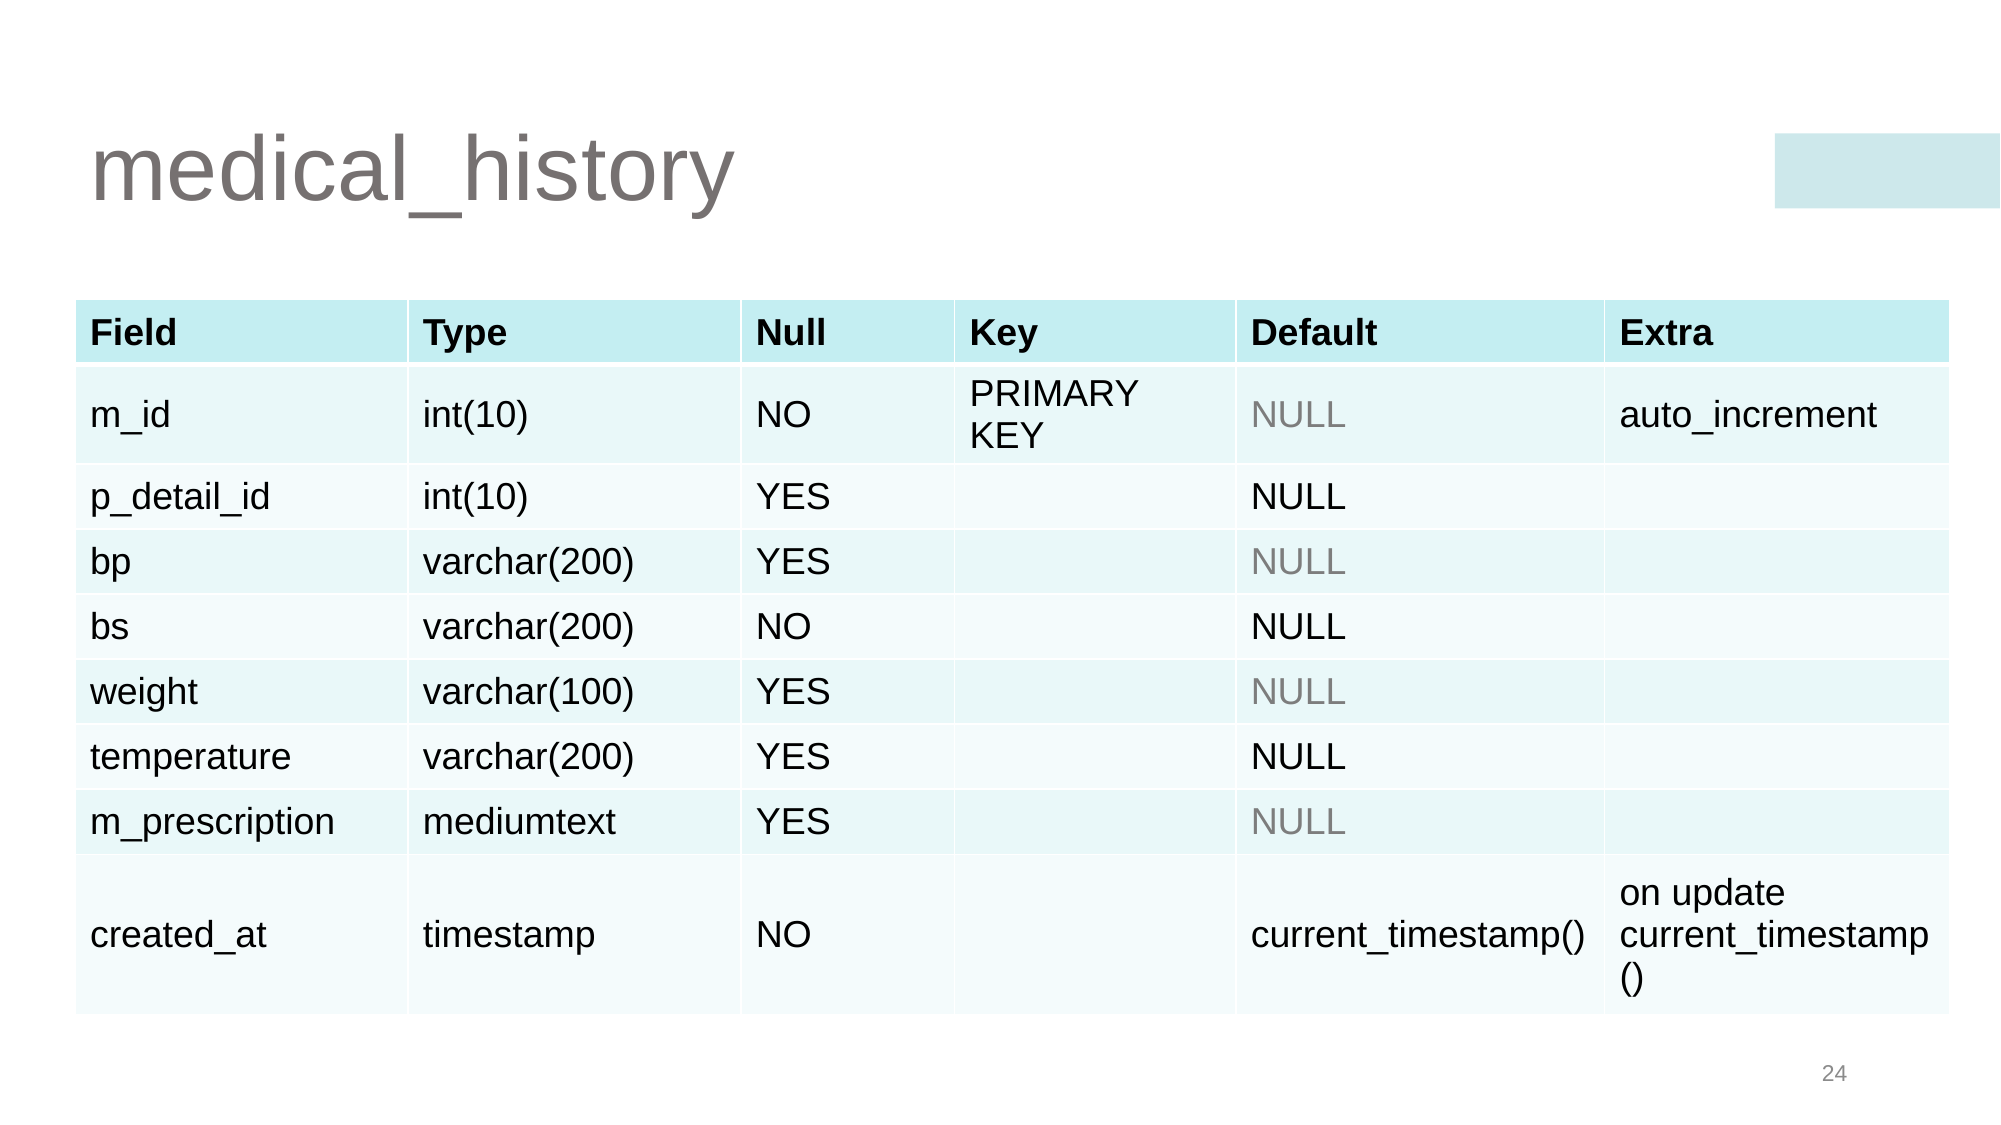

# medical_history
| Field | Type | Null | Key | Default | Extra |
| --- | --- | --- | --- | --- | --- |
| m\_id | int(10) | NO | PRIMARY KEY | NULL | auto\_increment |
| p\_detail\_id | int(10) | YES |  | NULL |  |
| bp | varchar(200) | YES |  | NULL |  |
| bs | varchar(200) | NO |  | NULL |  |
| weight | varchar(100) | YES |  | NULL |  |
| temperature | varchar(200) | YES |  | NULL |  |
| m\_prescription | mediumtext | YES |  | NULL |  |
| created\_at | timestamp | NO |  | current\_timestamp() | on update current\_timestamp() |
24